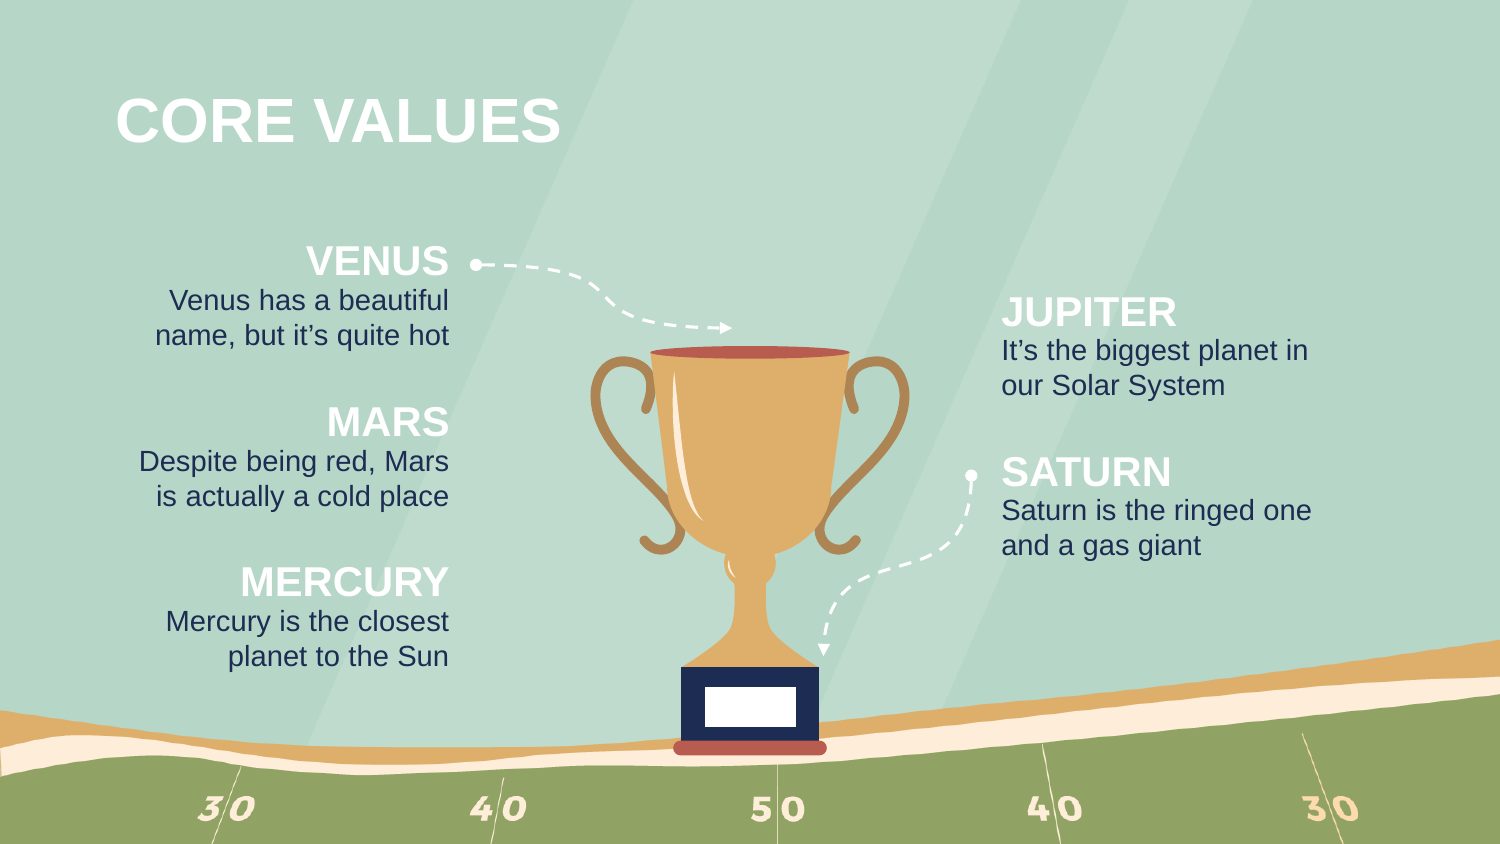

# CORE VALUES
VENUS
JUPITER
Venus has a beautiful name, but it’s quite hot
It’s the biggest planet in our Solar System

MARS
SATURN
Despite being red, Mars is actually a cold place
Saturn is the ringed one and a gas giant
MERCURY
Mercury is the closest planet to the Sun